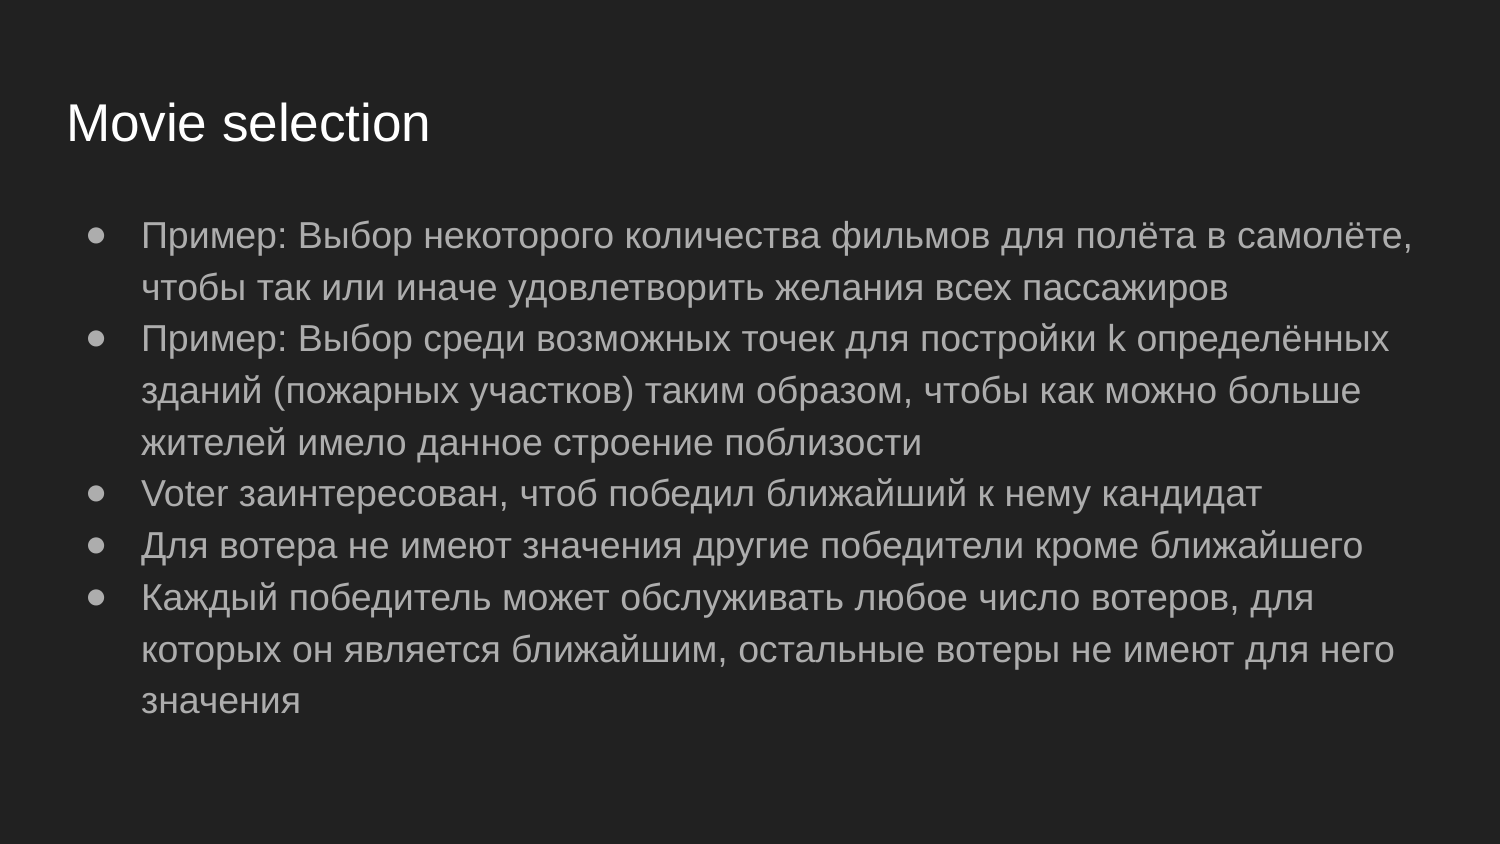

# Movie selection
Пример: Выбор некоторого количества фильмов для полёта в самолёте, чтобы так или иначе удовлетворить желания всех пассажиров
Пример: Выбор среди возможных точек для постройки k определённых зданий (пожарных участков) таким образом, чтобы как можно больше жителей имело данное строение поблизости
Voter заинтересован, чтоб победил ближайший к нему кандидат
Для вотера не имеют значения другие победители кроме ближайшего
Каждый победитель может обслуживать любое число вотеров, для которых он является ближайшим, остальные вотеры не имеют для него значения